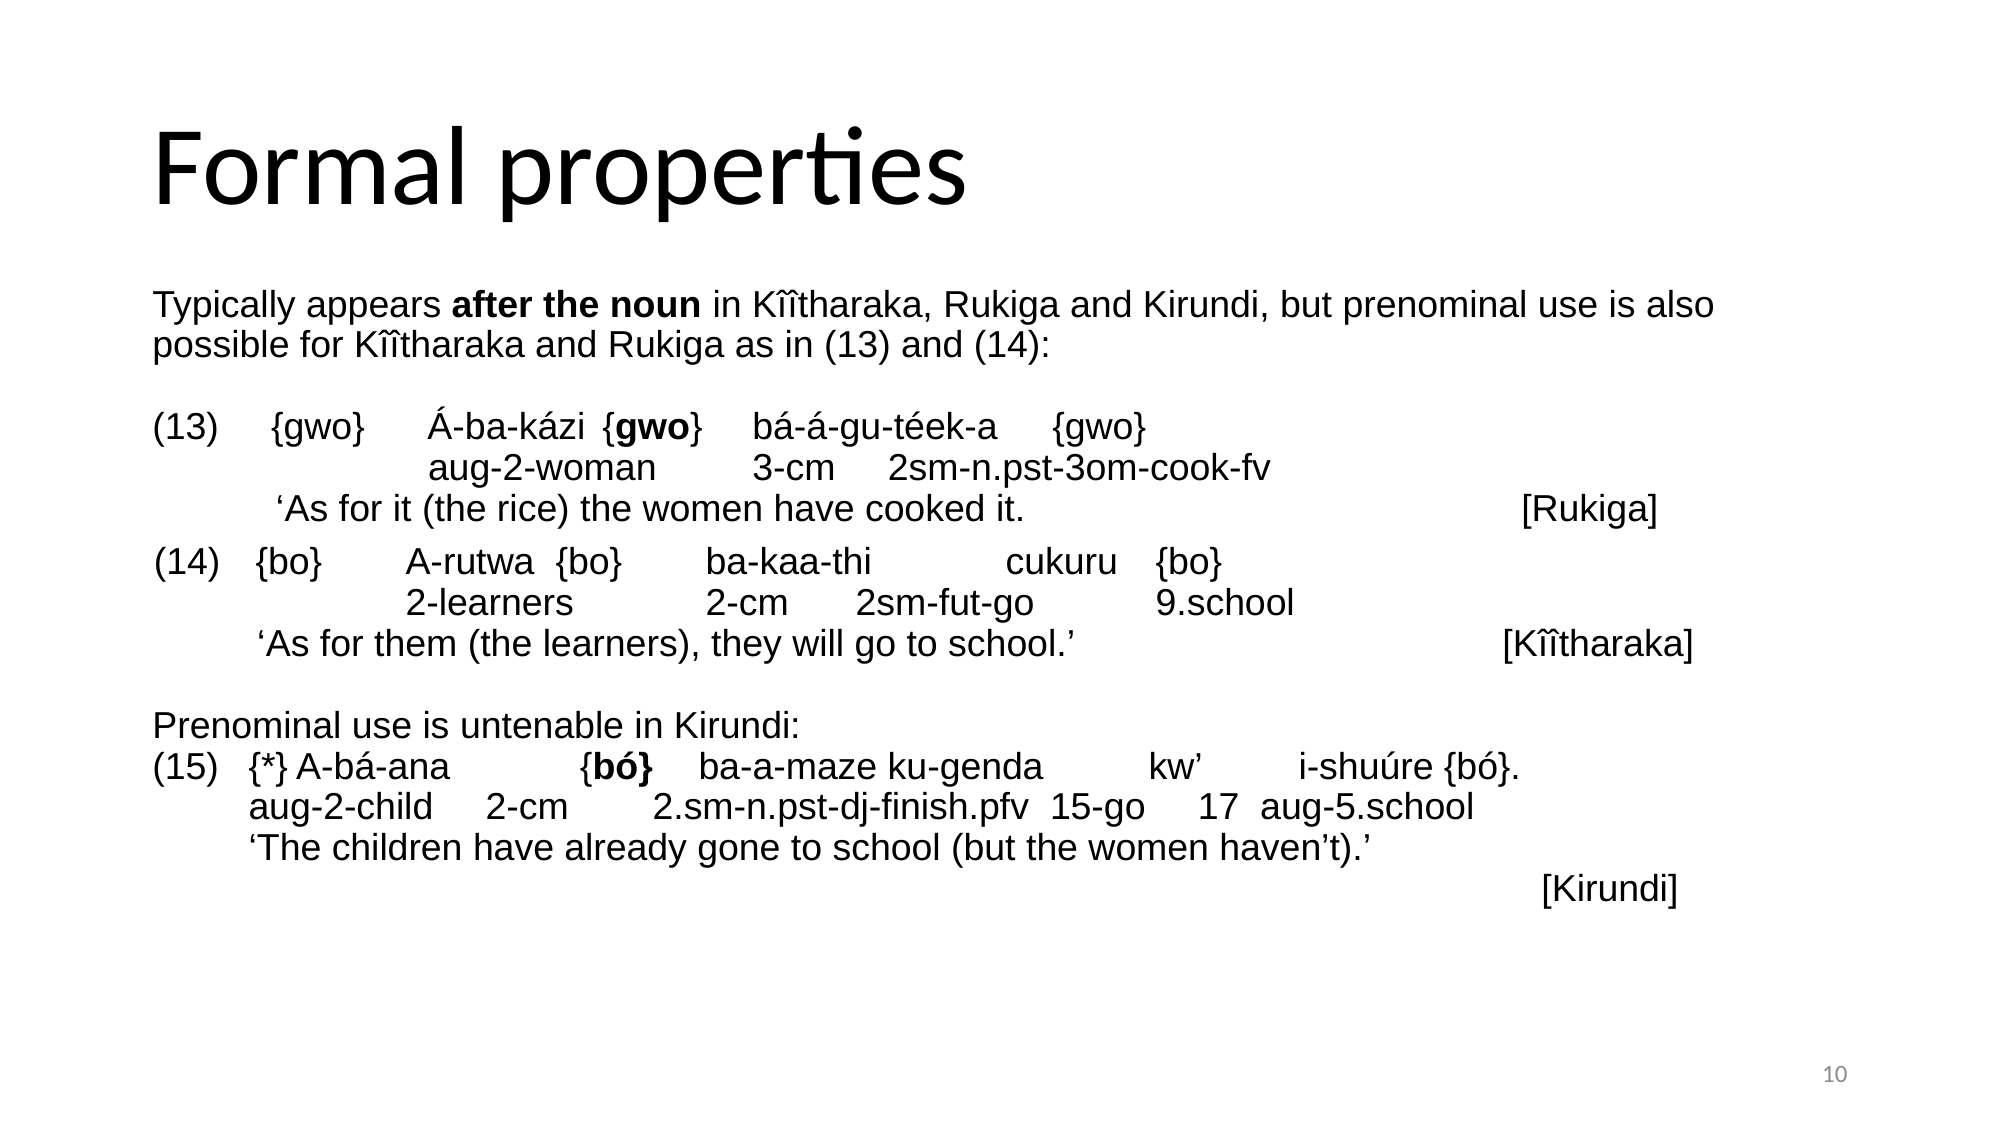

Formal properties
Typically appears after the noun in Kîîtharaka, Rukiga and Kirundi, but prenominal use is also possible for Kîîtharaka and Rukiga as in (13) and (14):

(13)     {gwo}      Á-ba-kázi	{gwo} 	bá-á-gu-téek-a	{gwo}
	            aug-2-woman	3-cm     2sm-n.pst-3om-cook-fv
          ‘As for it (the rice) the women have cooked it. 				[Rukiga]
(14)	{bo}	A-rutwa	{bo}	ba-kaa-thi	cukuru	{bo}
	2-learners	2-cm	2sm-fut-go	9.school
          ‘As for them (the learners), they will go to school.’			[Kîîtharaka]

Prenominal use is untenable in Kirundi:
(15)	{*} A-bá-ana	   {bó}	ba-a-maze ku-genda	kw’	i-shuúre {bó}.
aug-2-child     2-cm        2.sm-n.pst-dj-finish.pfv  15-go     17  aug-5.school
‘The children have already gone to school (but the women haven’t).’
                                                                                                      		[Kirundi]
10